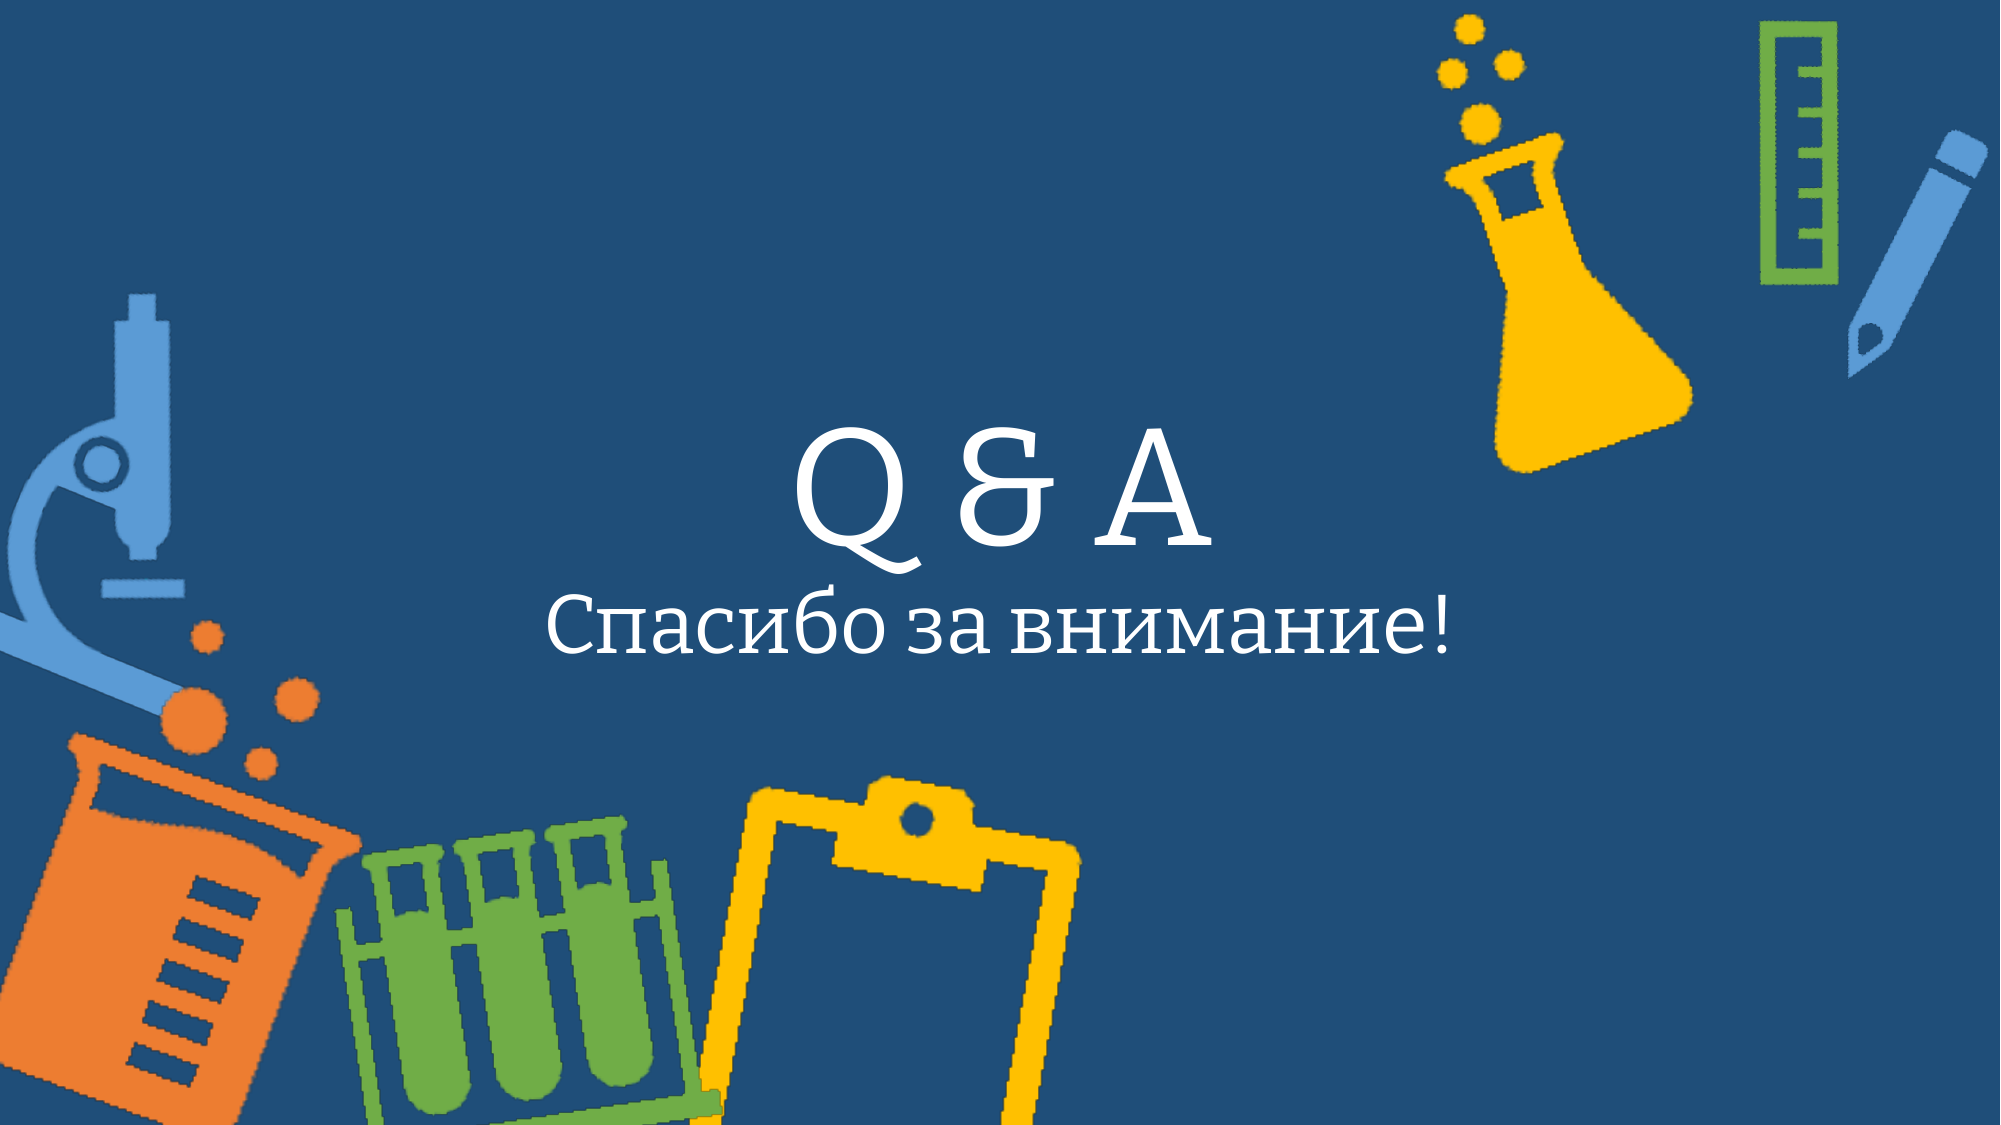

# Q & A Спасибо за внимание!